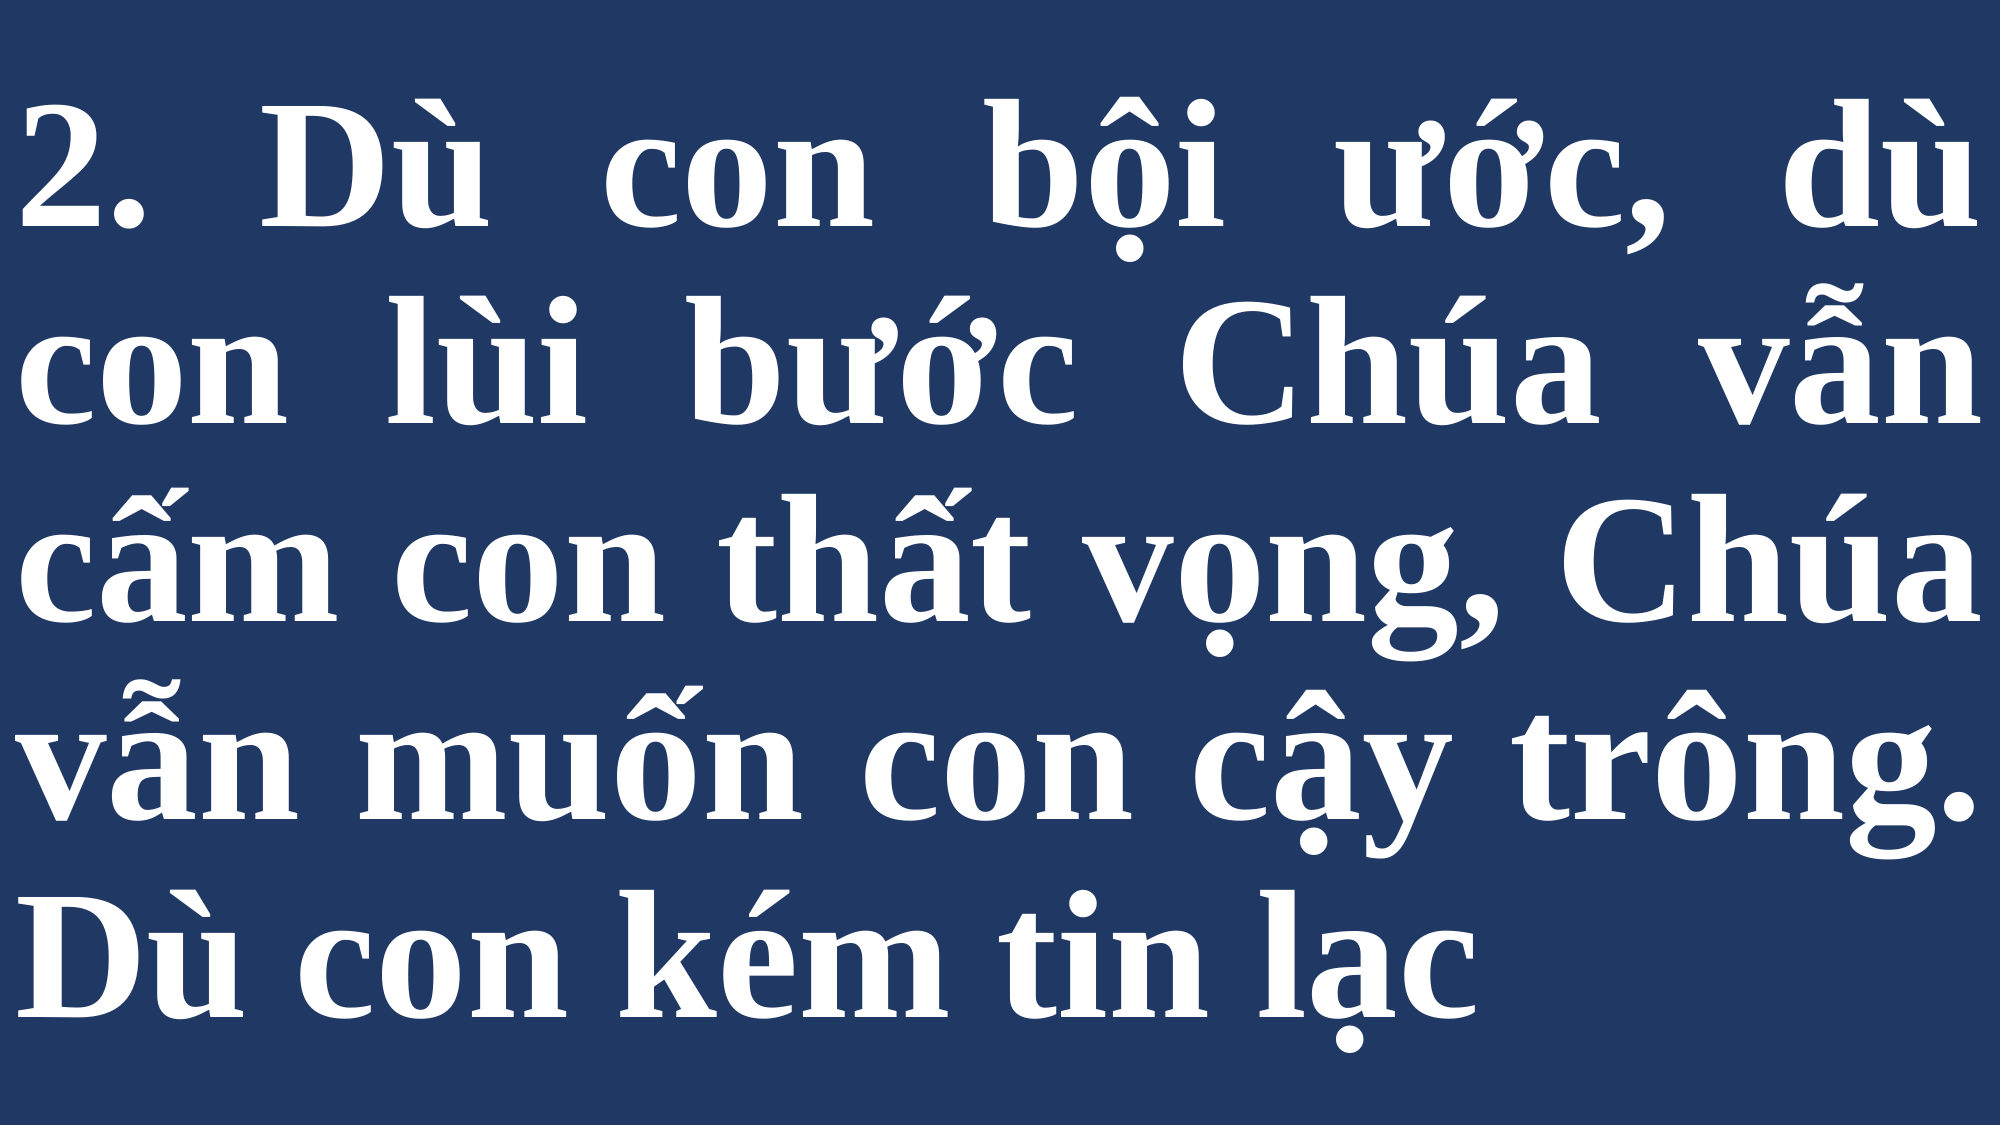

# 2. Dù con bội ước, dù con lùi bước Chúa vẫn cấm con thất vọng, Chúa vẫn muốn con cậy trông. Dù con kém tin lạc